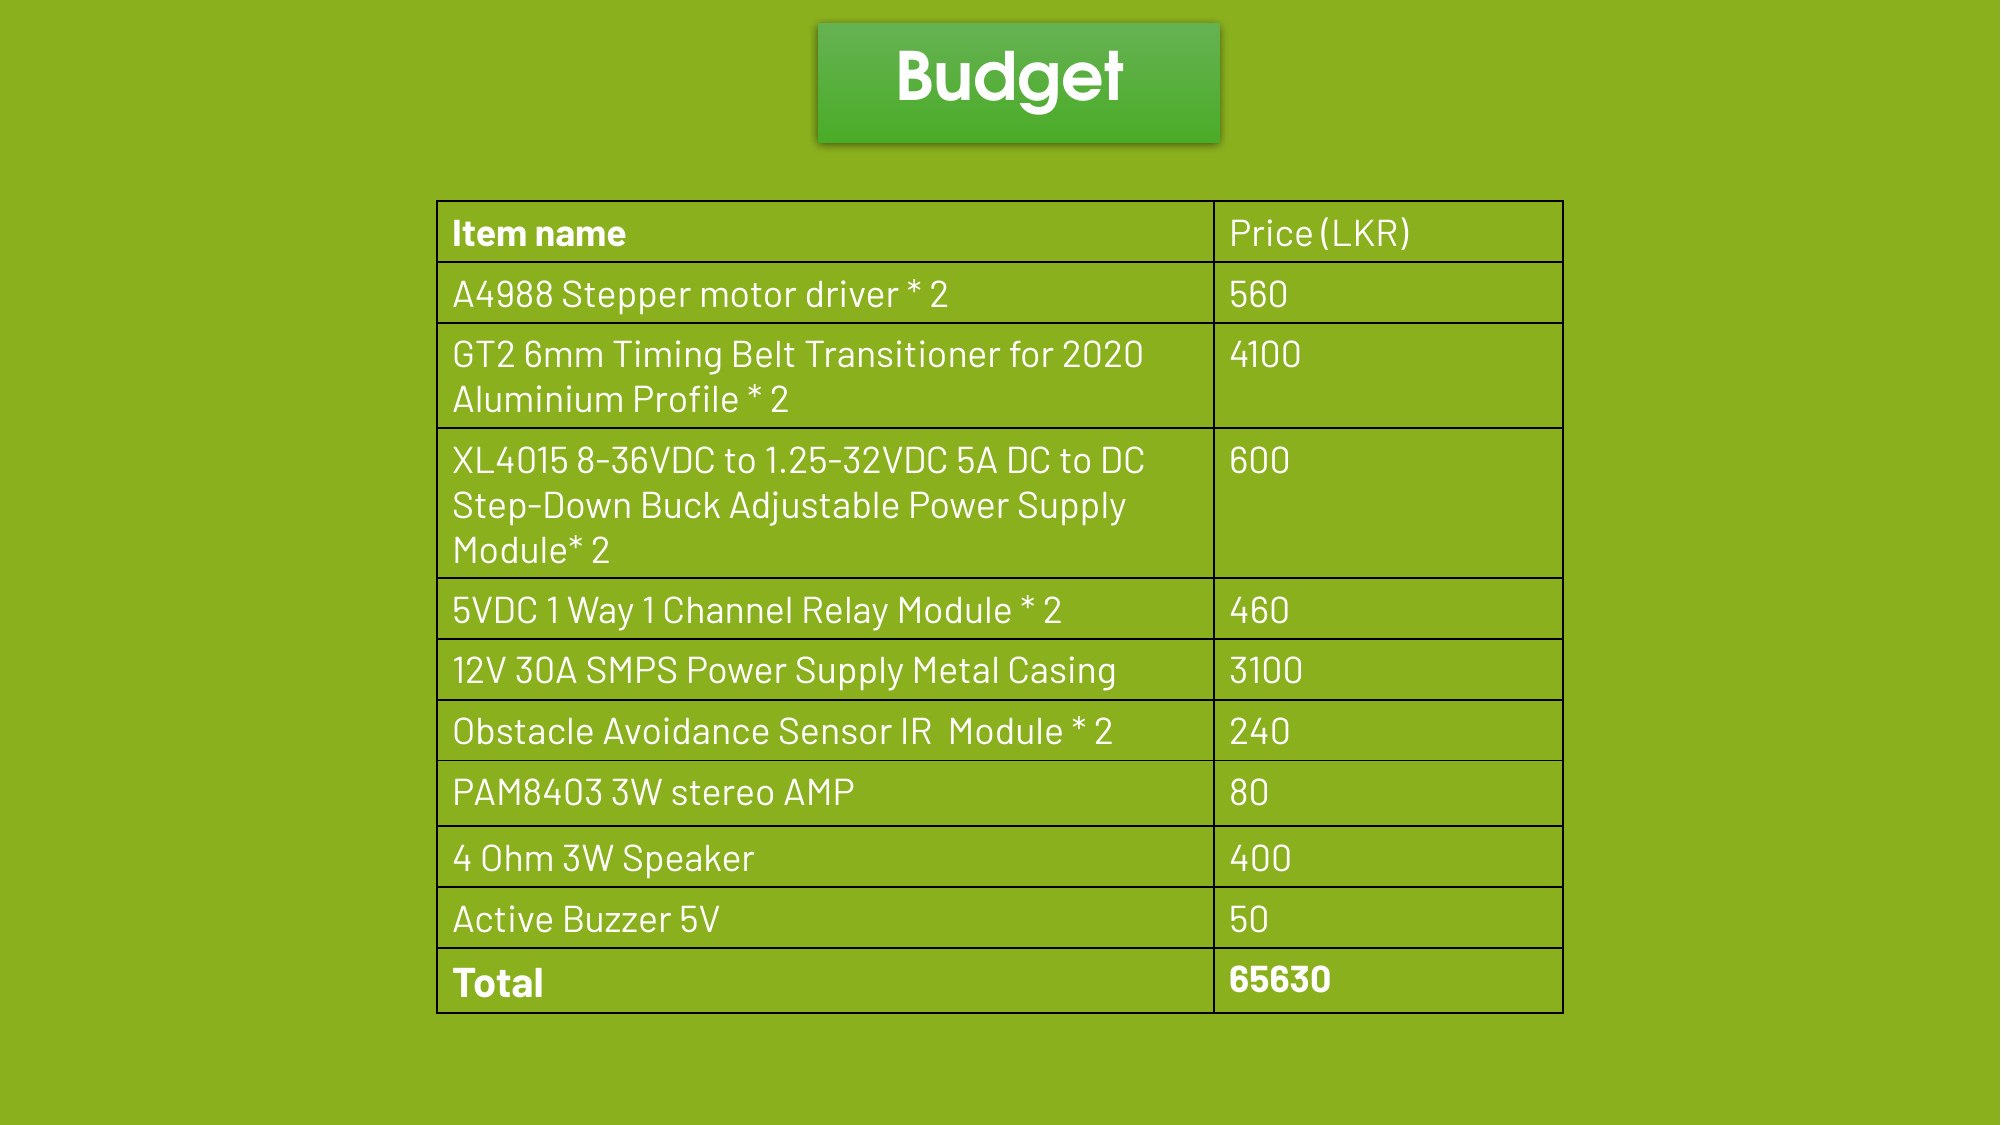

Budget
| Item name | Price (LKR) |
| --- | --- |
| A4988 Stepper motor driver \* 2 | 560 |
| GT2 6mm Timing Belt Transitioner for 2020 Aluminium Profile \* 2 | 4100 |
| XL4015 8-36VDC to 1.25-32VDC 5A DC to DC Step-Down Buck Adjustable Power Supply Module\* 2 | 600 |
| 5VDC 1 Way 1 Channel Relay Module \* 2 | 460 |
| 12V 30A SMPS Power Supply Metal Casing | 3100 |
| Obstacle Avoidance Sensor IR Module \* 2 | 240 |
| PAM8403 3W stereo AMP | 80 |
| 4 Ohm 3W Speaker | 400 |
| Active Buzzer 5V | 50 |
| Total | 65630 |